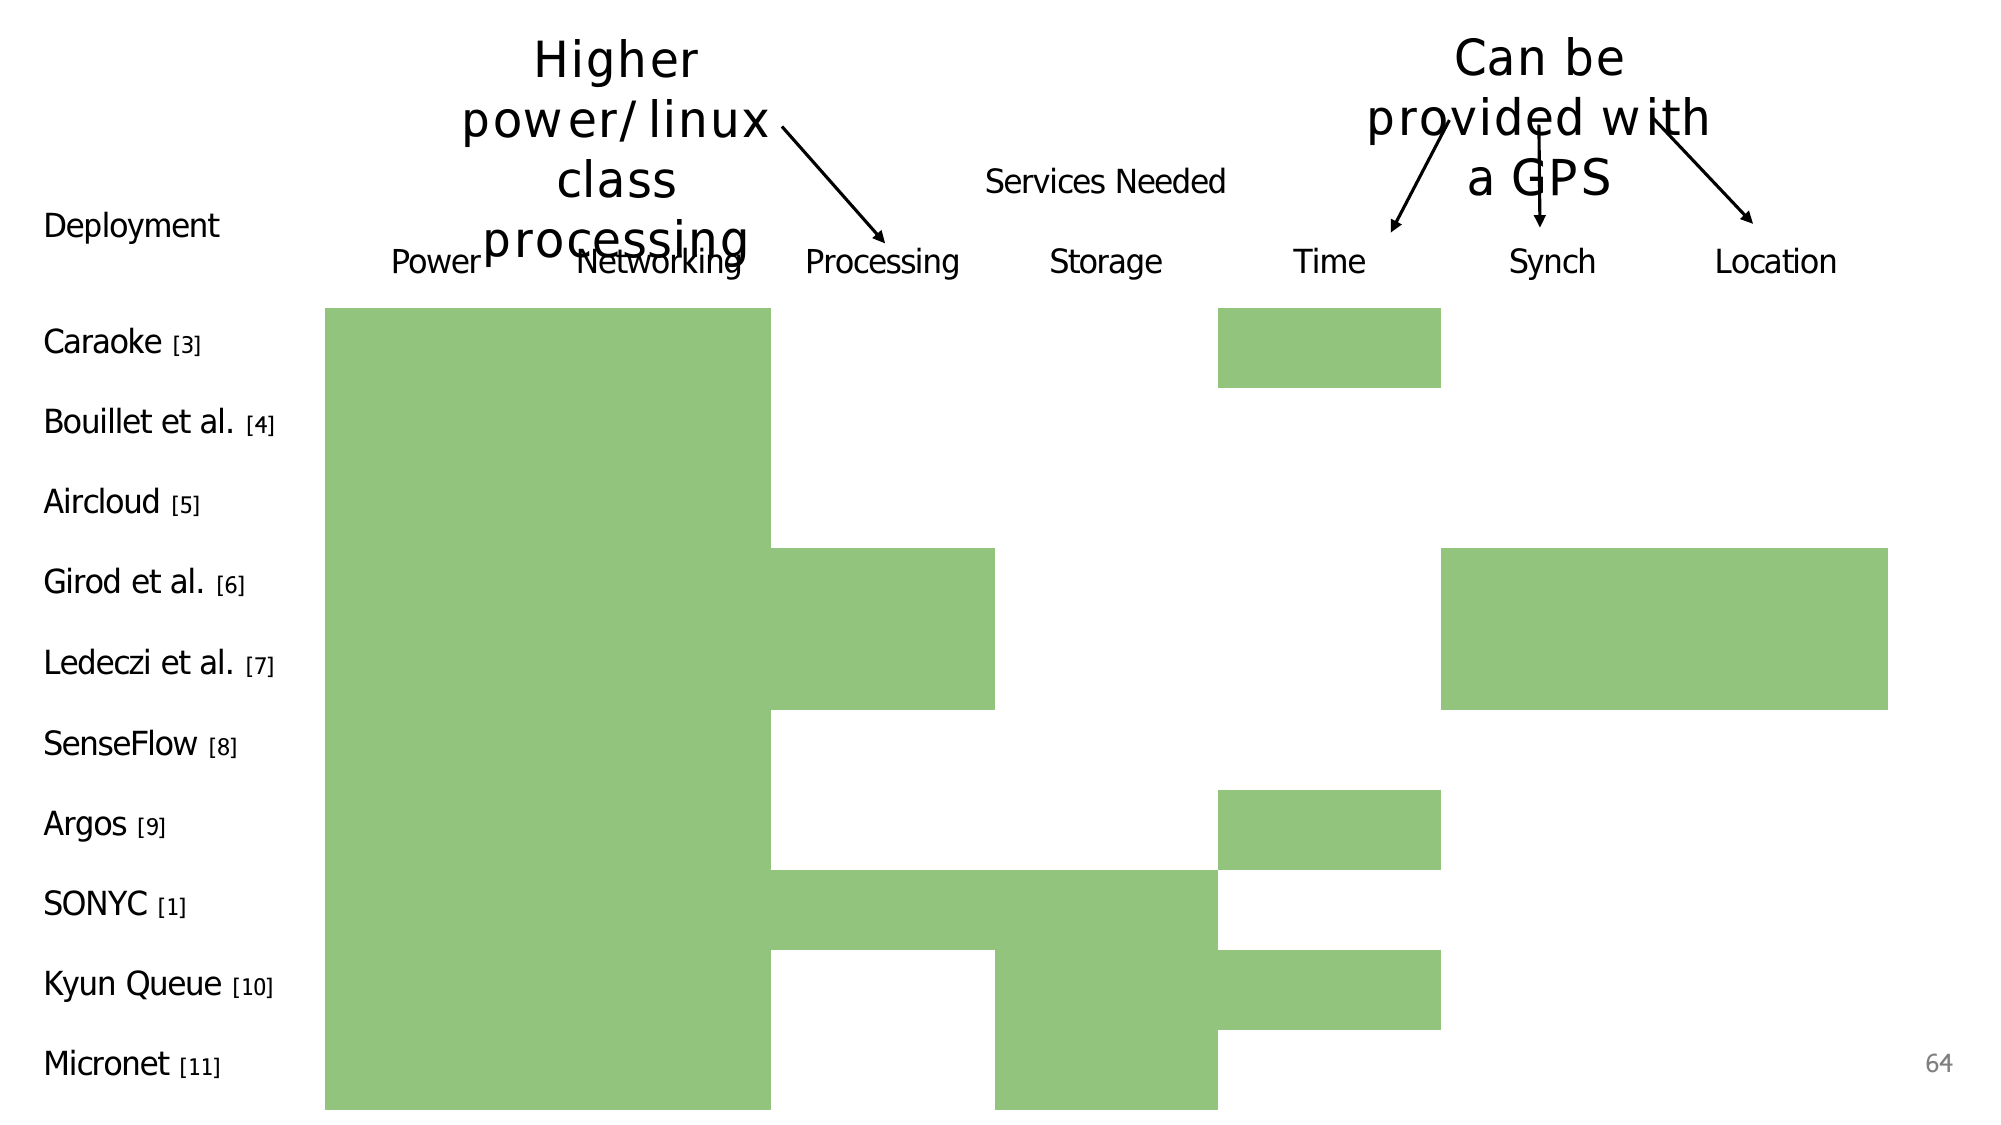

Can be provided with a GPS
Higher power/linux class processing
| Deployment | Services Needed |  |  |  |  |  |  |
| --- | --- | --- | --- | --- | --- | --- | --- |
|  | Power | Networking | Processing | Storage | Time | Synch | Location |
| Caraoke [3] |  |  |  |  |  |  |  |
| Bouillet et al. [4] |  |  |  |  |  |  |  |
| Aircloud [5] |  |  |  |  |  |  |  |
| Girod et al. [6] |  |  |  |  |  |  |  |
| Ledeczi et al. [7] |  |  |  |  |  |  |  |
| SenseFlow [8] |  |  |  |  |  |  |  |
| Argos [9] |  |  |  |  |  |  |  |
| SONYC [1] |  |  |  |  |  |  |  |
| Kyun Queue [10] |  |  |  |  |  |  |  |
| Micronet [11] |  |  |  |  |  |  |  |
64